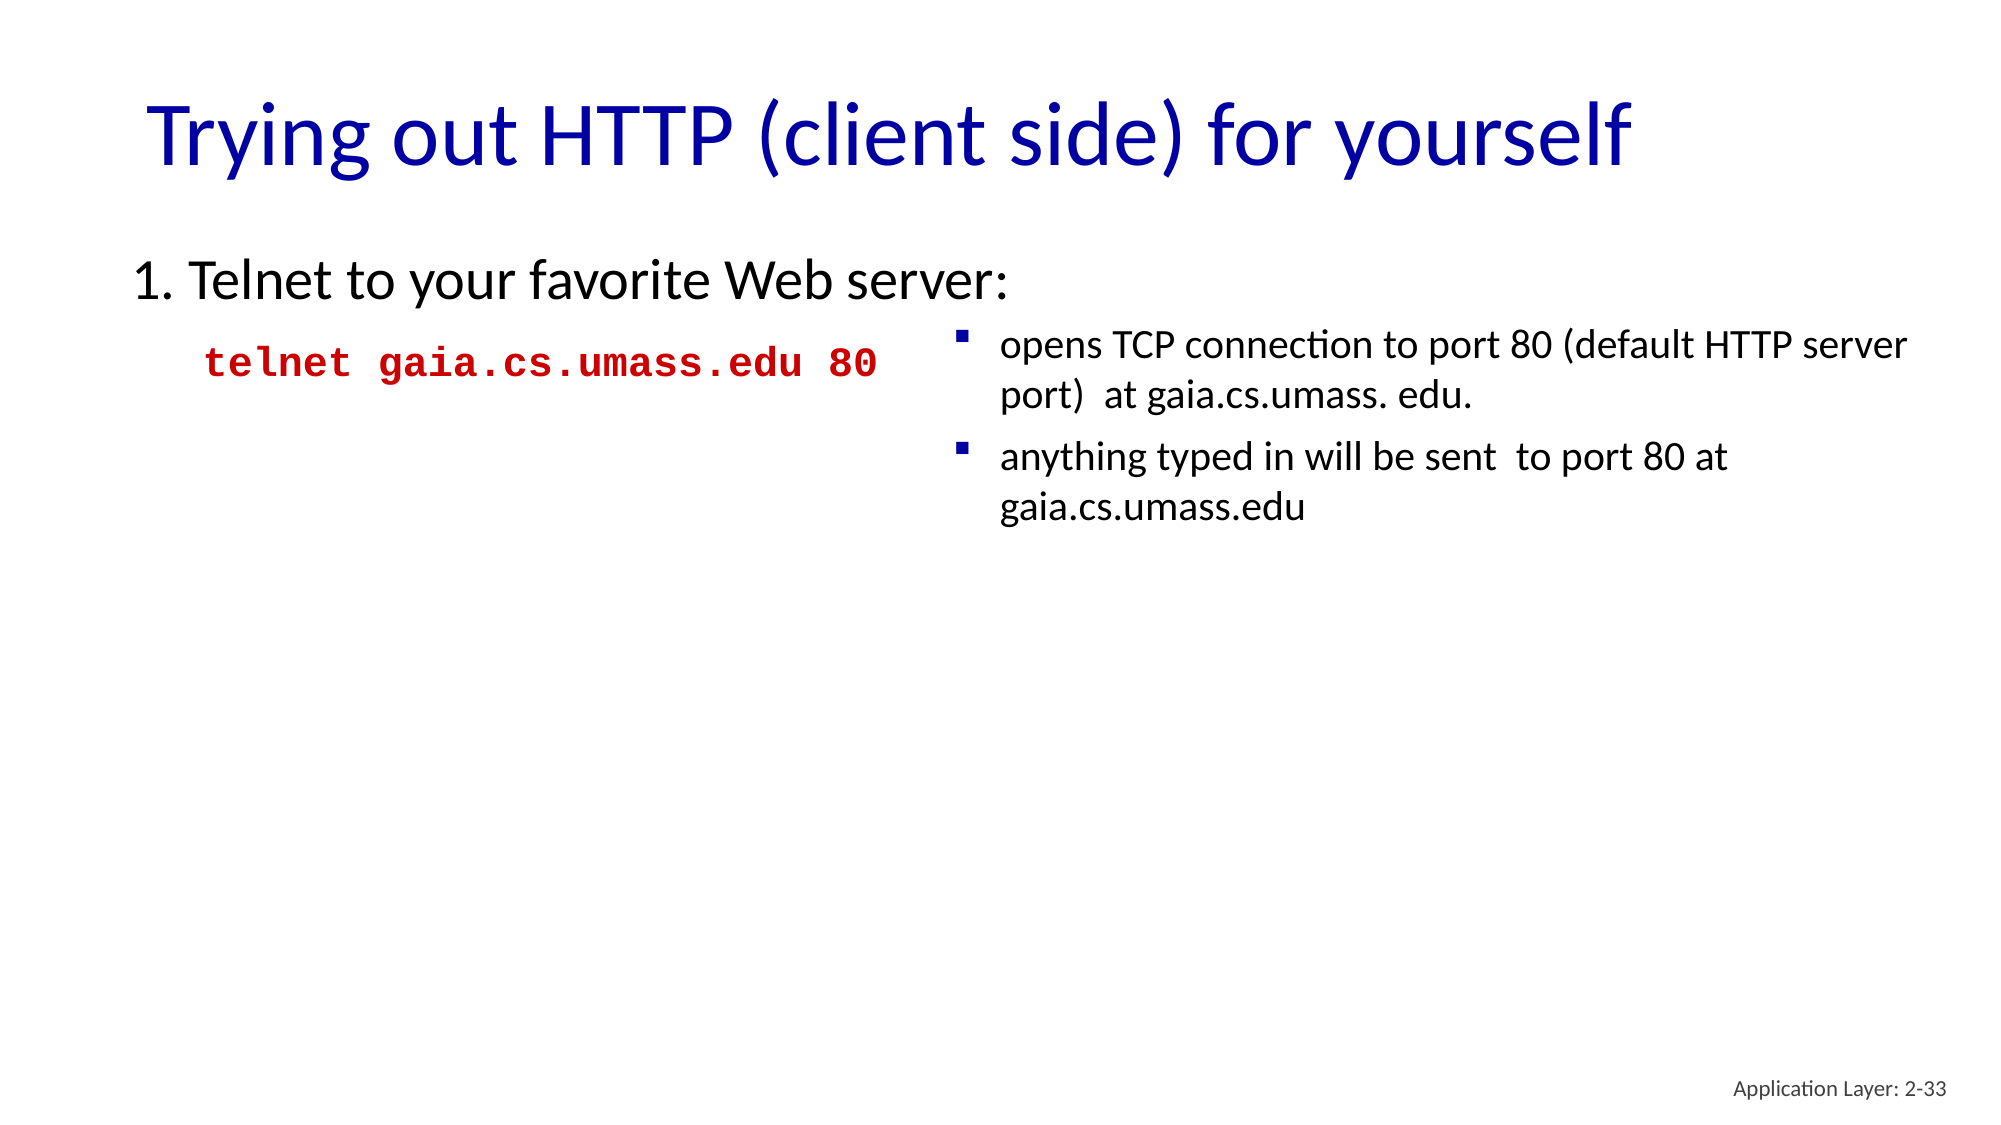

# Trying out HTTP (client side) for yourself
1. Telnet to your favorite Web server:

opens TCP connection to port 80 (default HTTP server port)  at gaia.cs.umass. edu.
anything typed in will be sent  to port 80 at gaia.cs.umass.edu
telnet gaia.cs.umass.edu 80
Application Layer: 2-33